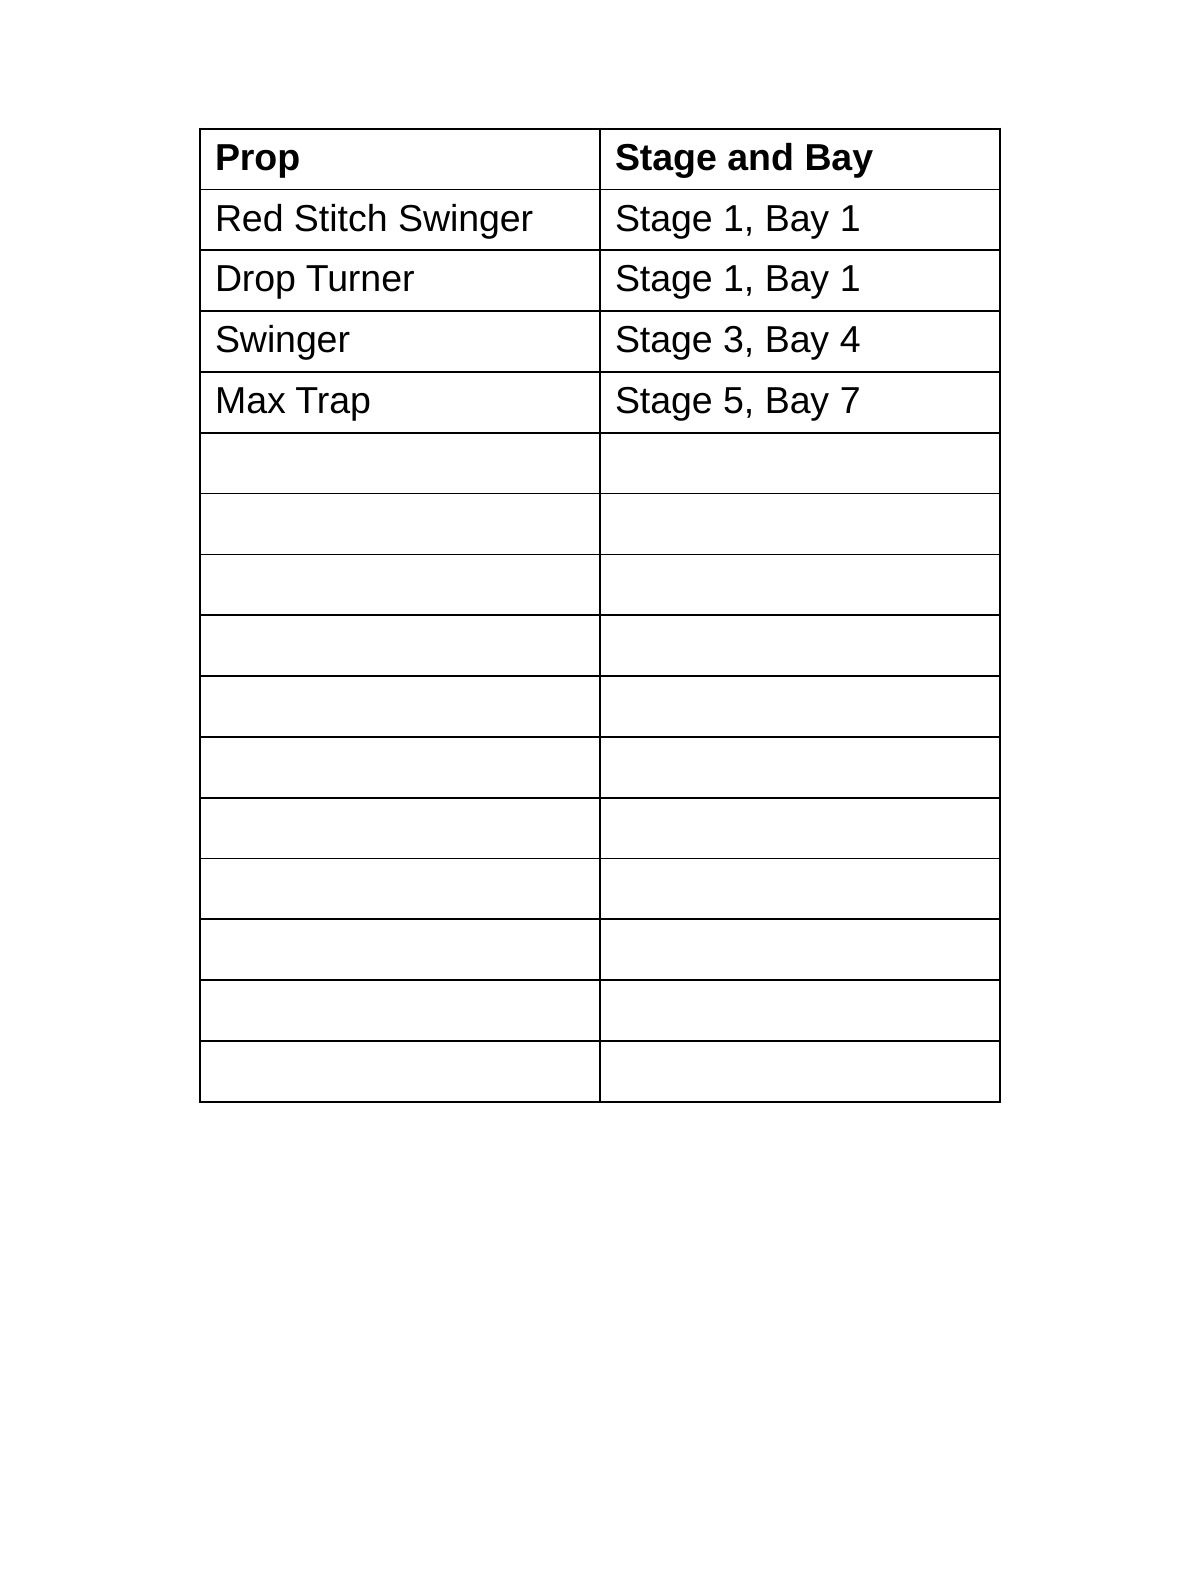

| Prop | Stage and Bay |
| --- | --- |
| Red Stitch Swinger | Stage 1, Bay 1 |
| Drop Turner | Stage 1, Bay 1 |
| Swinger | Stage 3, Bay 4 |
| Max Trap | Stage 5, Bay 7 |
|  |  |
|  |  |
|  |  |
|  |  |
|  |  |
|  |  |
|  |  |
|  |  |
|  |  |
|  |  |
|  |  |